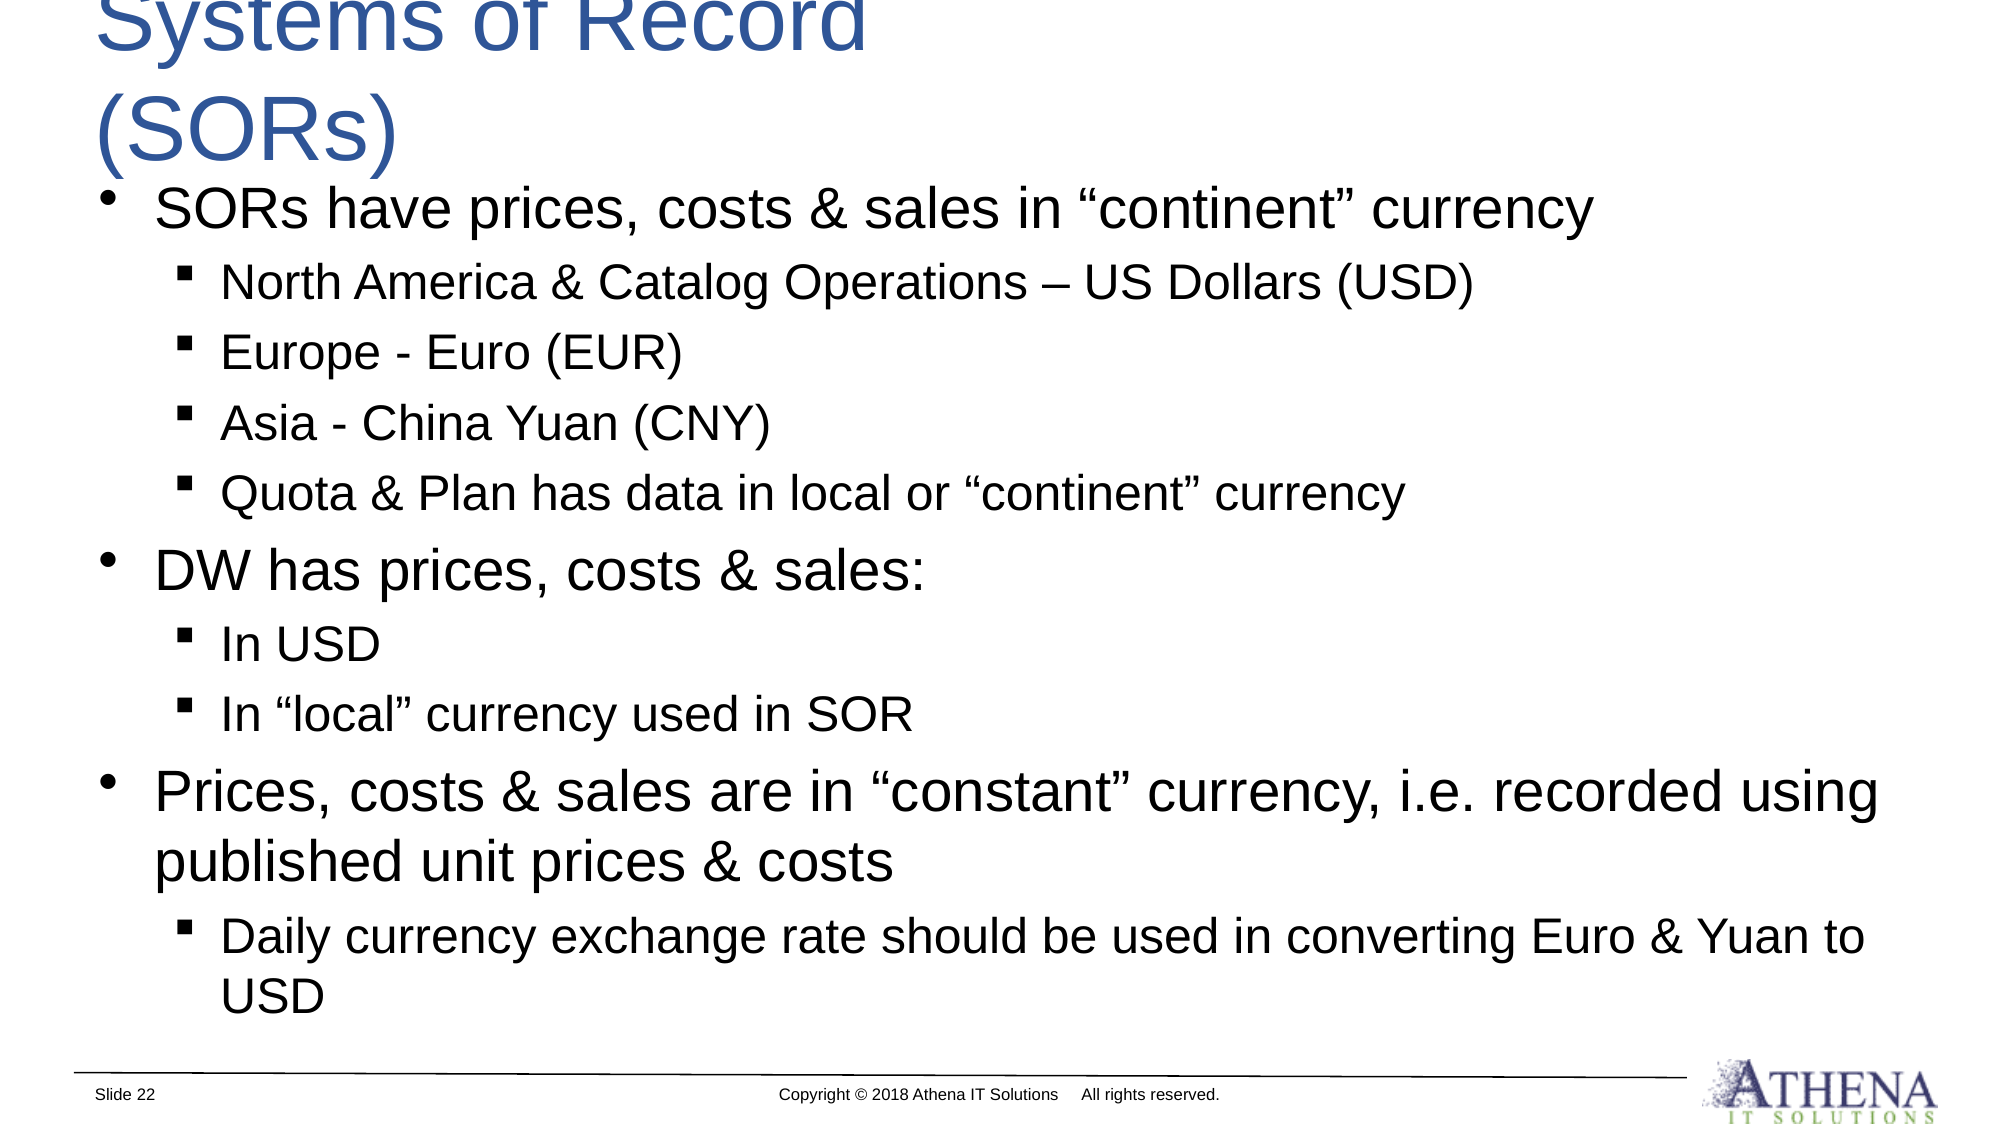

# Systems of Record (SORs)
SORs have prices, costs & sales in “continent” currency
North America & Catalog Operations – US Dollars (USD)
Europe - Euro (EUR)
Asia - China Yuan (CNY)
Quota & Plan has data in local or “continent” currency
DW has prices, costs & sales:
In USD
In “local” currency used in SOR
Prices, costs & sales are in “constant” currency, i.e. recorded using published unit prices & costs
Daily currency exchange rate should be used in converting Euro & Yuan to USD

Slide 22
Copyright © 2018 Athena IT Solutions     All rights reserved.